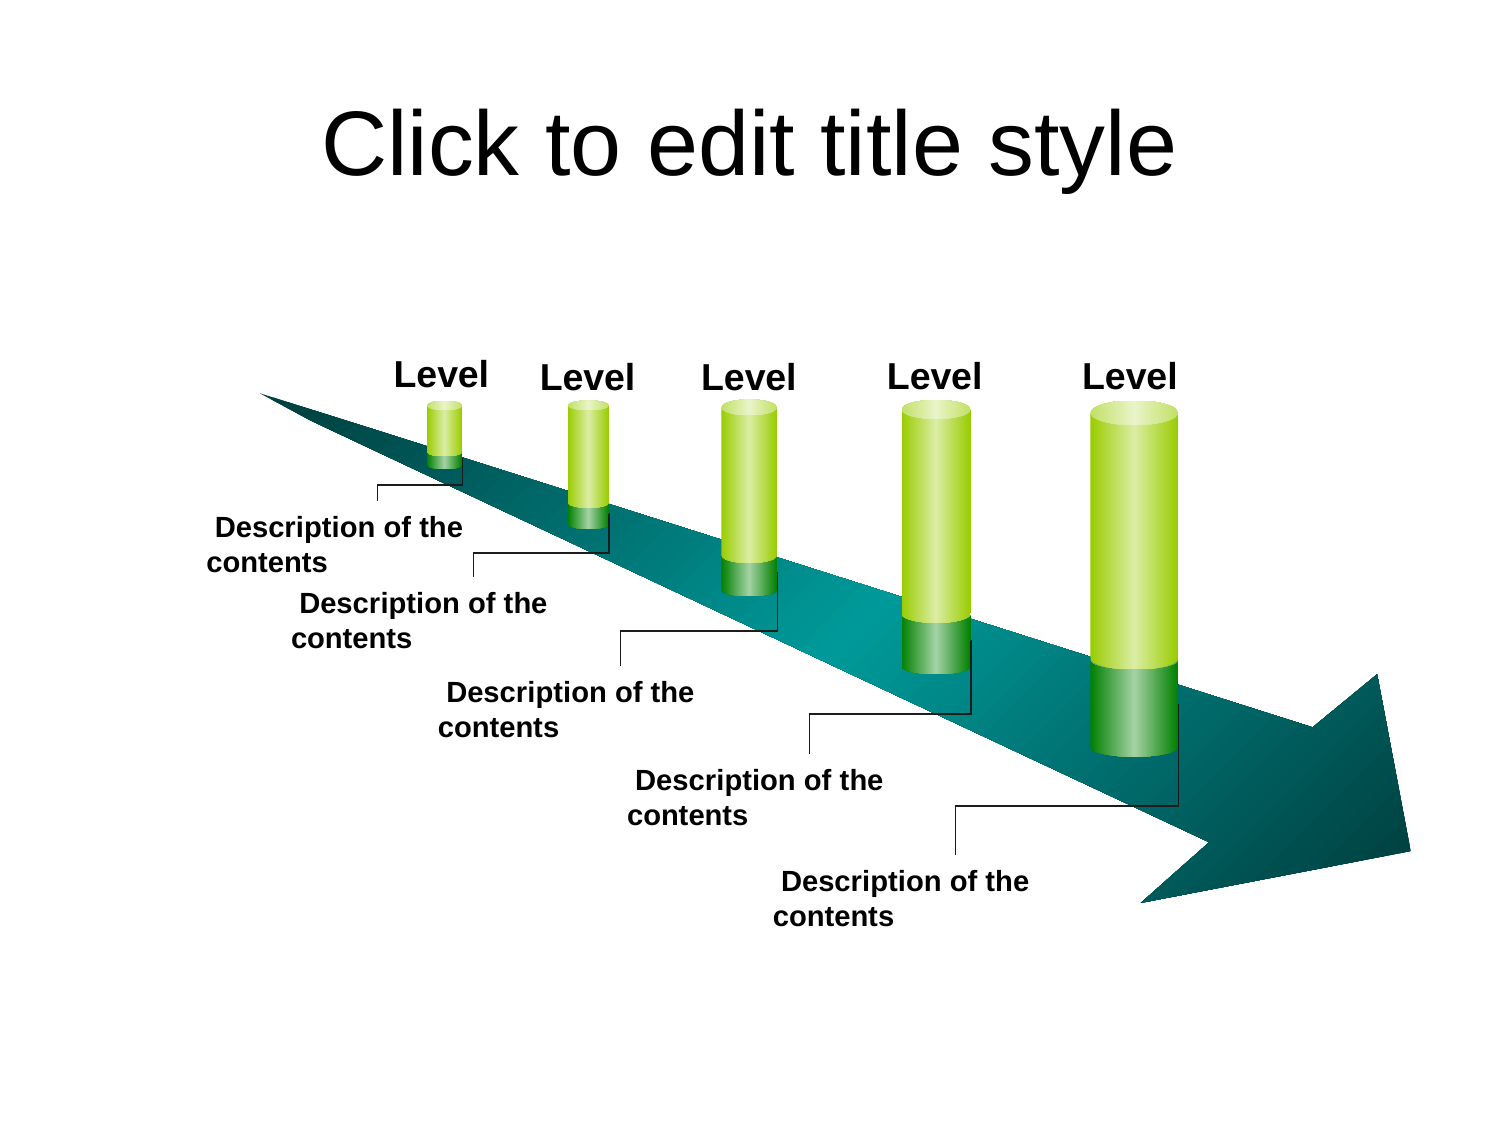

# Click to edit title style
Level 1
Level 5
Level 4
Level 2
Level 3

 Description of the contents

 Description of the contents

 Description of the contents
 Description of the contents
 Description of the contents